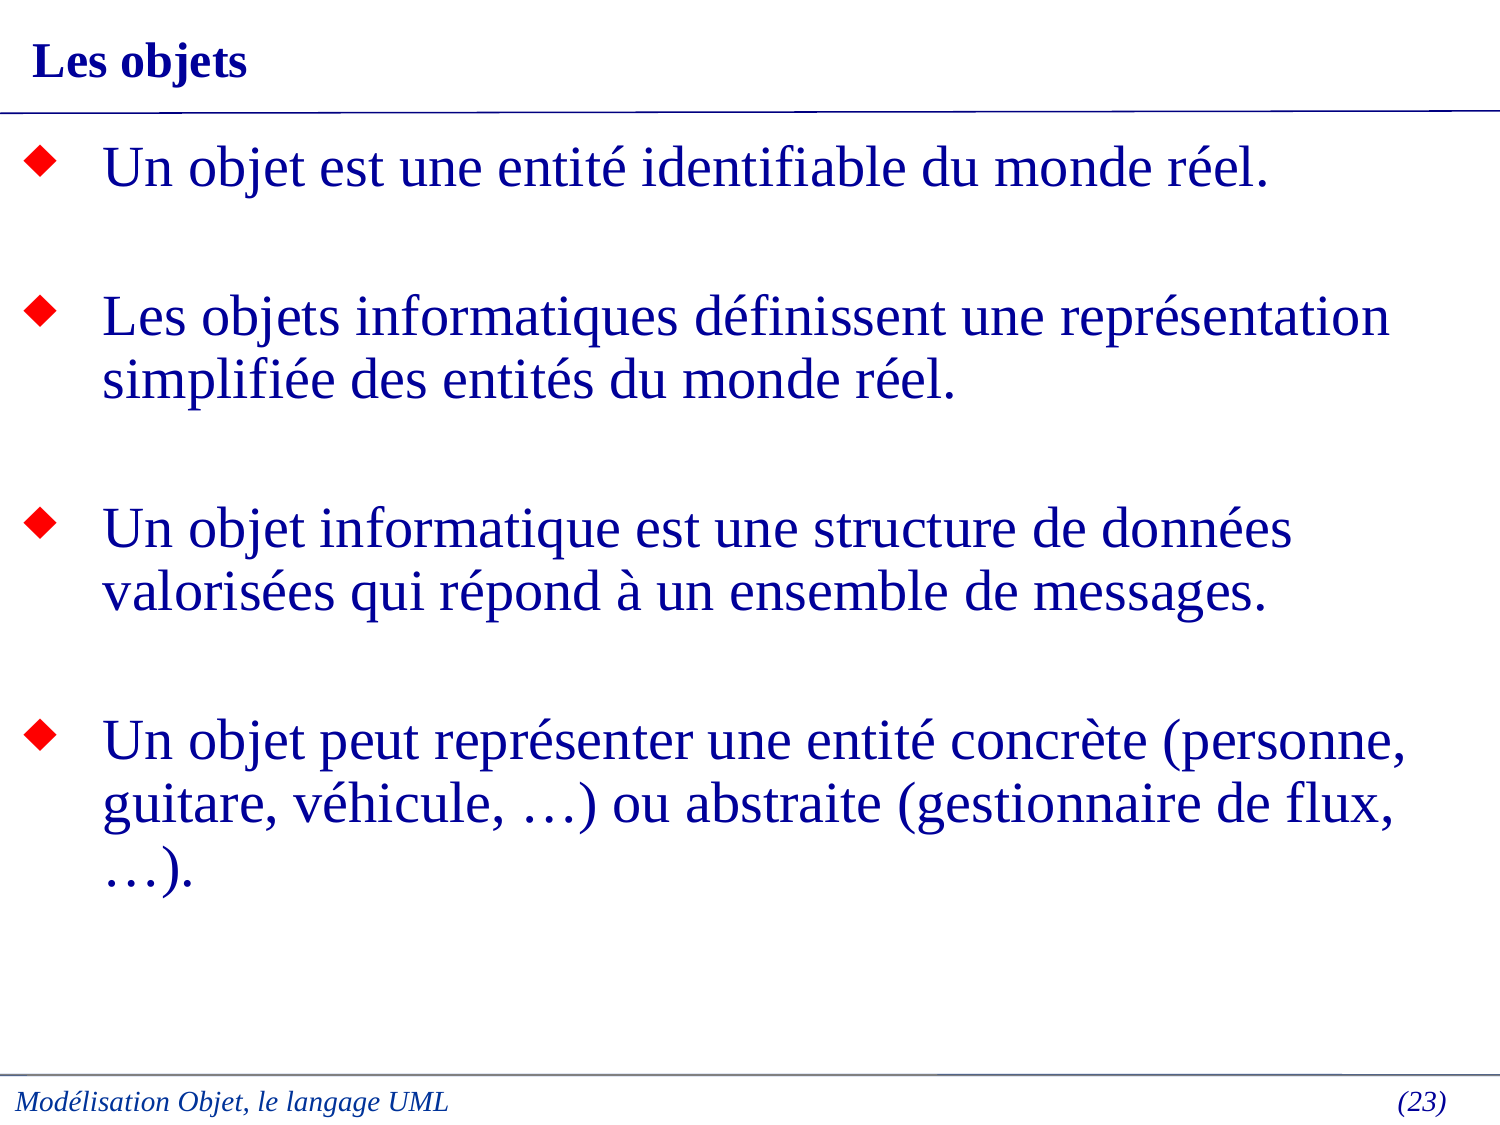

# Les objets
Un objet est une entité identifiable du monde réel.

Les objets informatiques définissent une représentation simplifiée des entités du monde réel.

Un objet informatique est une structure de données valorisées qui répond à un ensemble de messages.

Un objet peut représenter une entité concrète (personne, guitare, véhicule, …) ou abstraite (gestionnaire de flux, …).
Modélisation Objet, le langage UML
 (23)